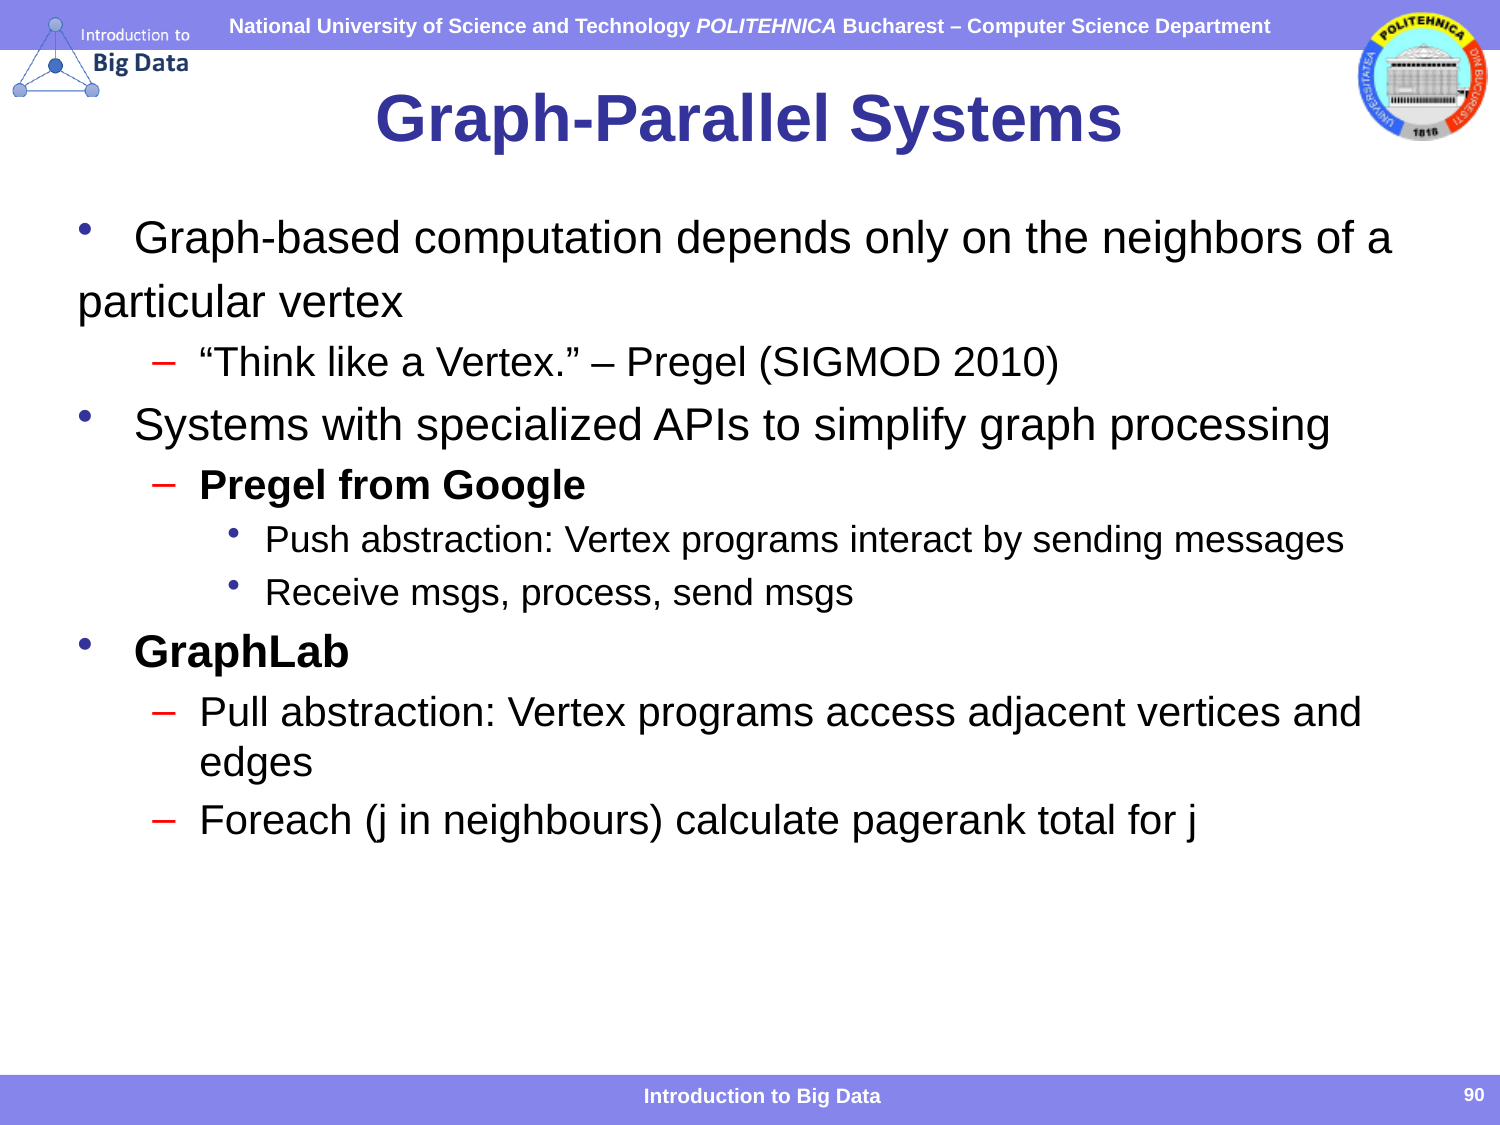

# Graph-Parallel Systems
Graph-based computation depends only on the neighbors of a
particular vertex
“Think like a Vertex.” – Pregel (SIGMOD 2010)
Systems with specialized APIs to simplify graph processing
Pregel from Google
Push abstraction: Vertex programs interact by sending messages
Receive msgs, process, send msgs
GraphLab
Pull abstraction: Vertex programs access adjacent vertices and edges
Foreach (j in neighbours) calculate pagerank total for j
Introduction to Big Data
90